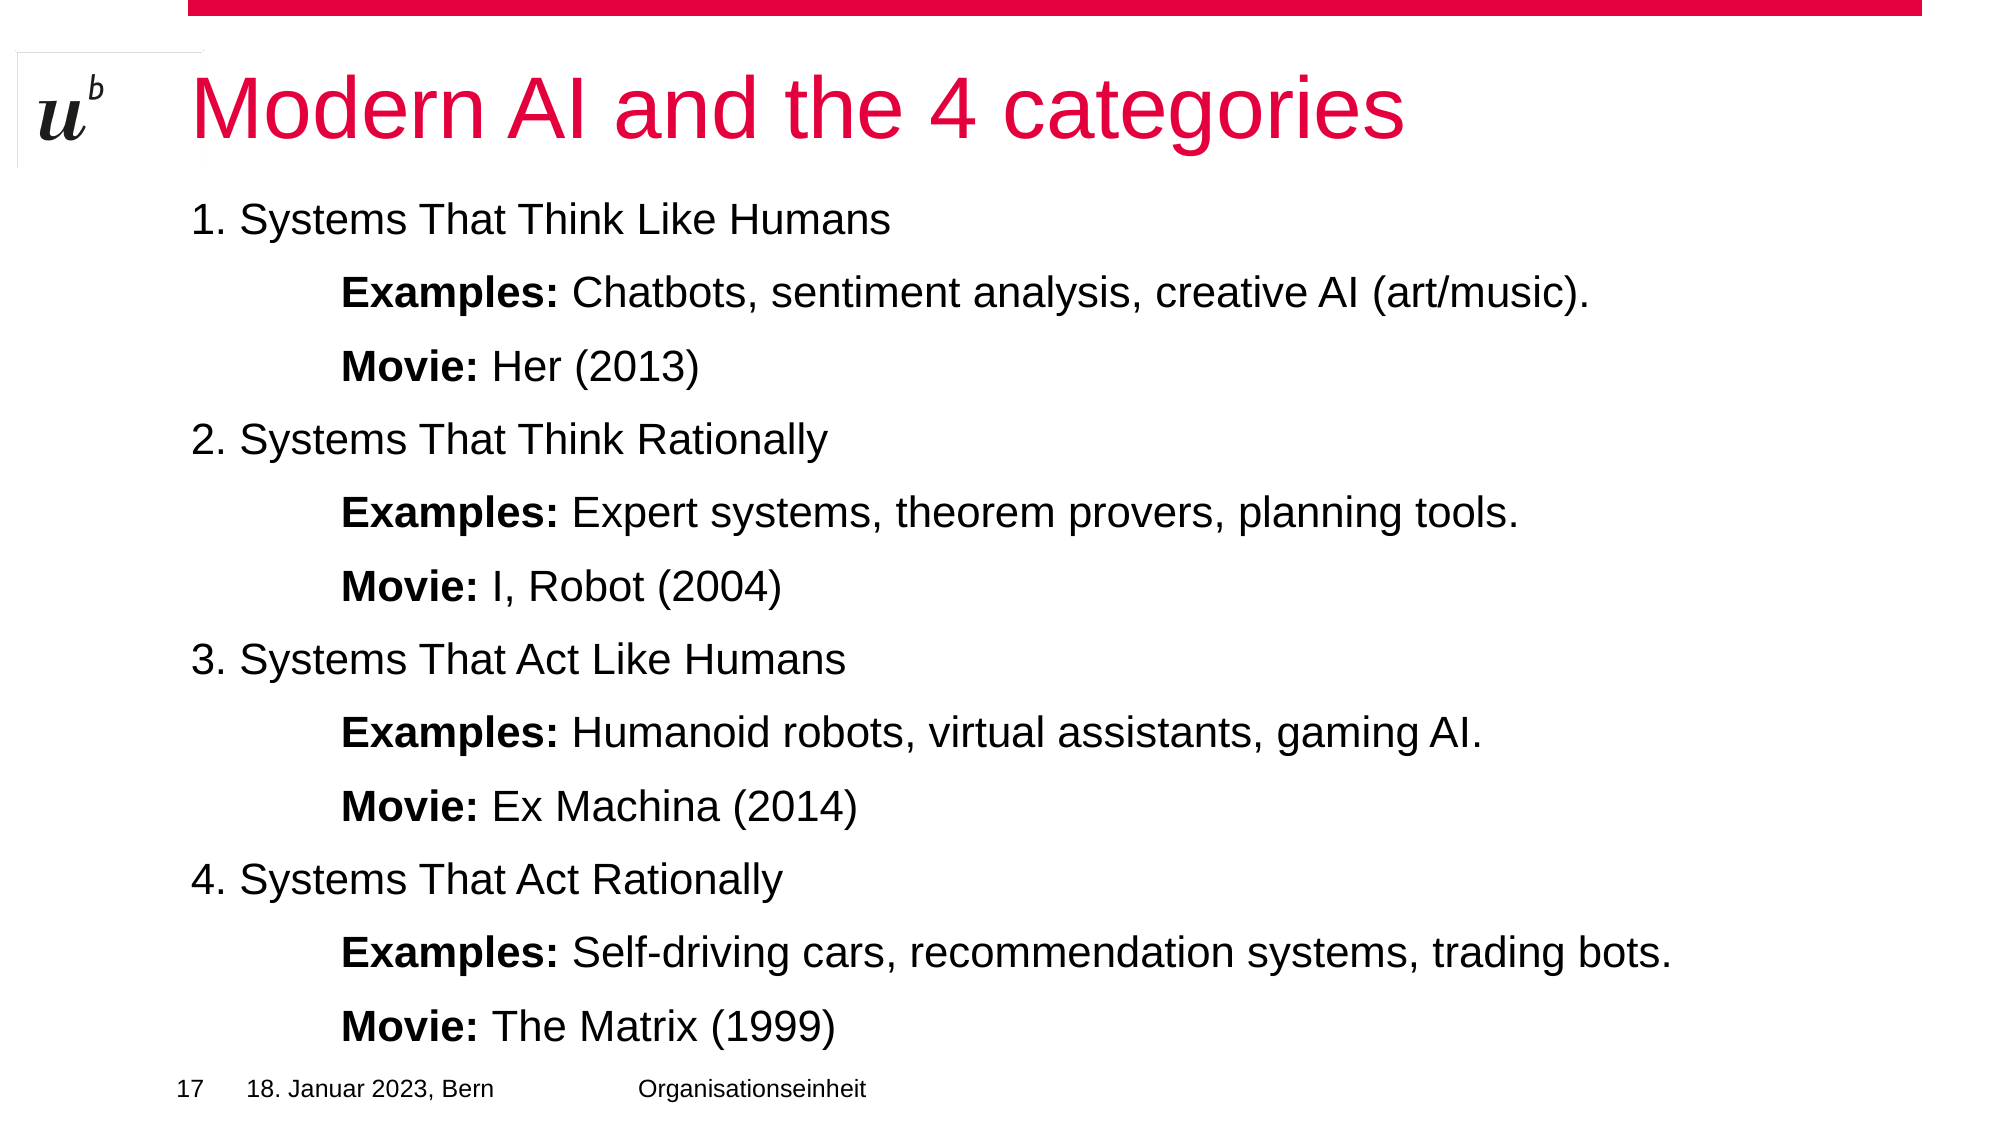

# Modern AI and the 4 categories
1. Systems That Think Like Humans
Examples: Chatbots, sentiment analysis, creative AI (art/music).
Movie: Her (2013)
2. Systems That Think Rationally
Examples: Expert systems, theorem provers, planning tools.
Movie: I, Robot (2004)
3. Systems That Act Like Humans
Examples: Humanoid robots, virtual assistants, gaming AI.
Movie: Ex Machina (2014)
4. Systems That Act Rationally
Examples: Self-driving cars, recommendation systems, trading bots.
Movie: The Matrix (1999)
17
18. Januar 2023, Bern
Organisationseinheit